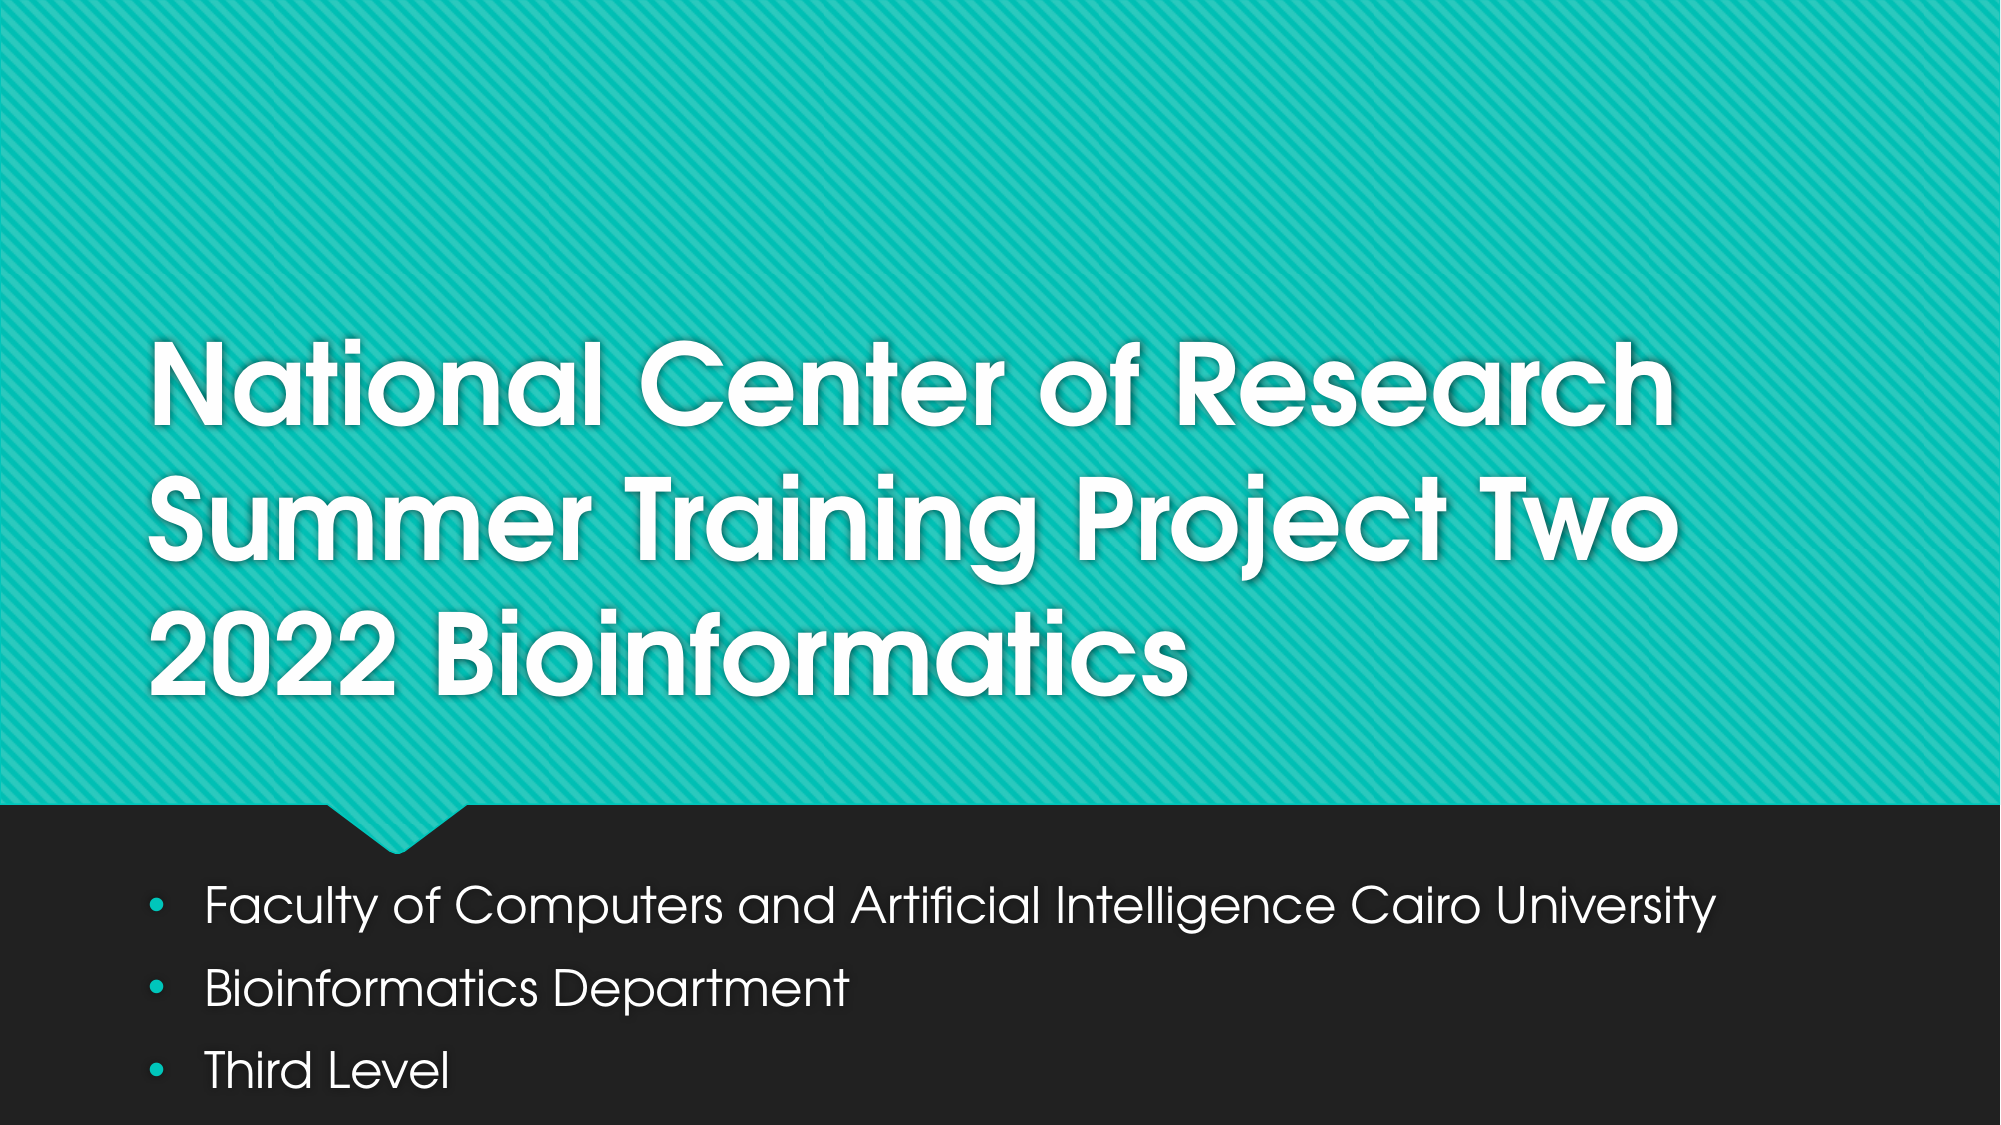

# National Center of Research Summer Training Project Two 2022 Bioinformatics
Faculty of Computers and Artificial Intelligence Cairo University
Bioinformatics Department
Third Level